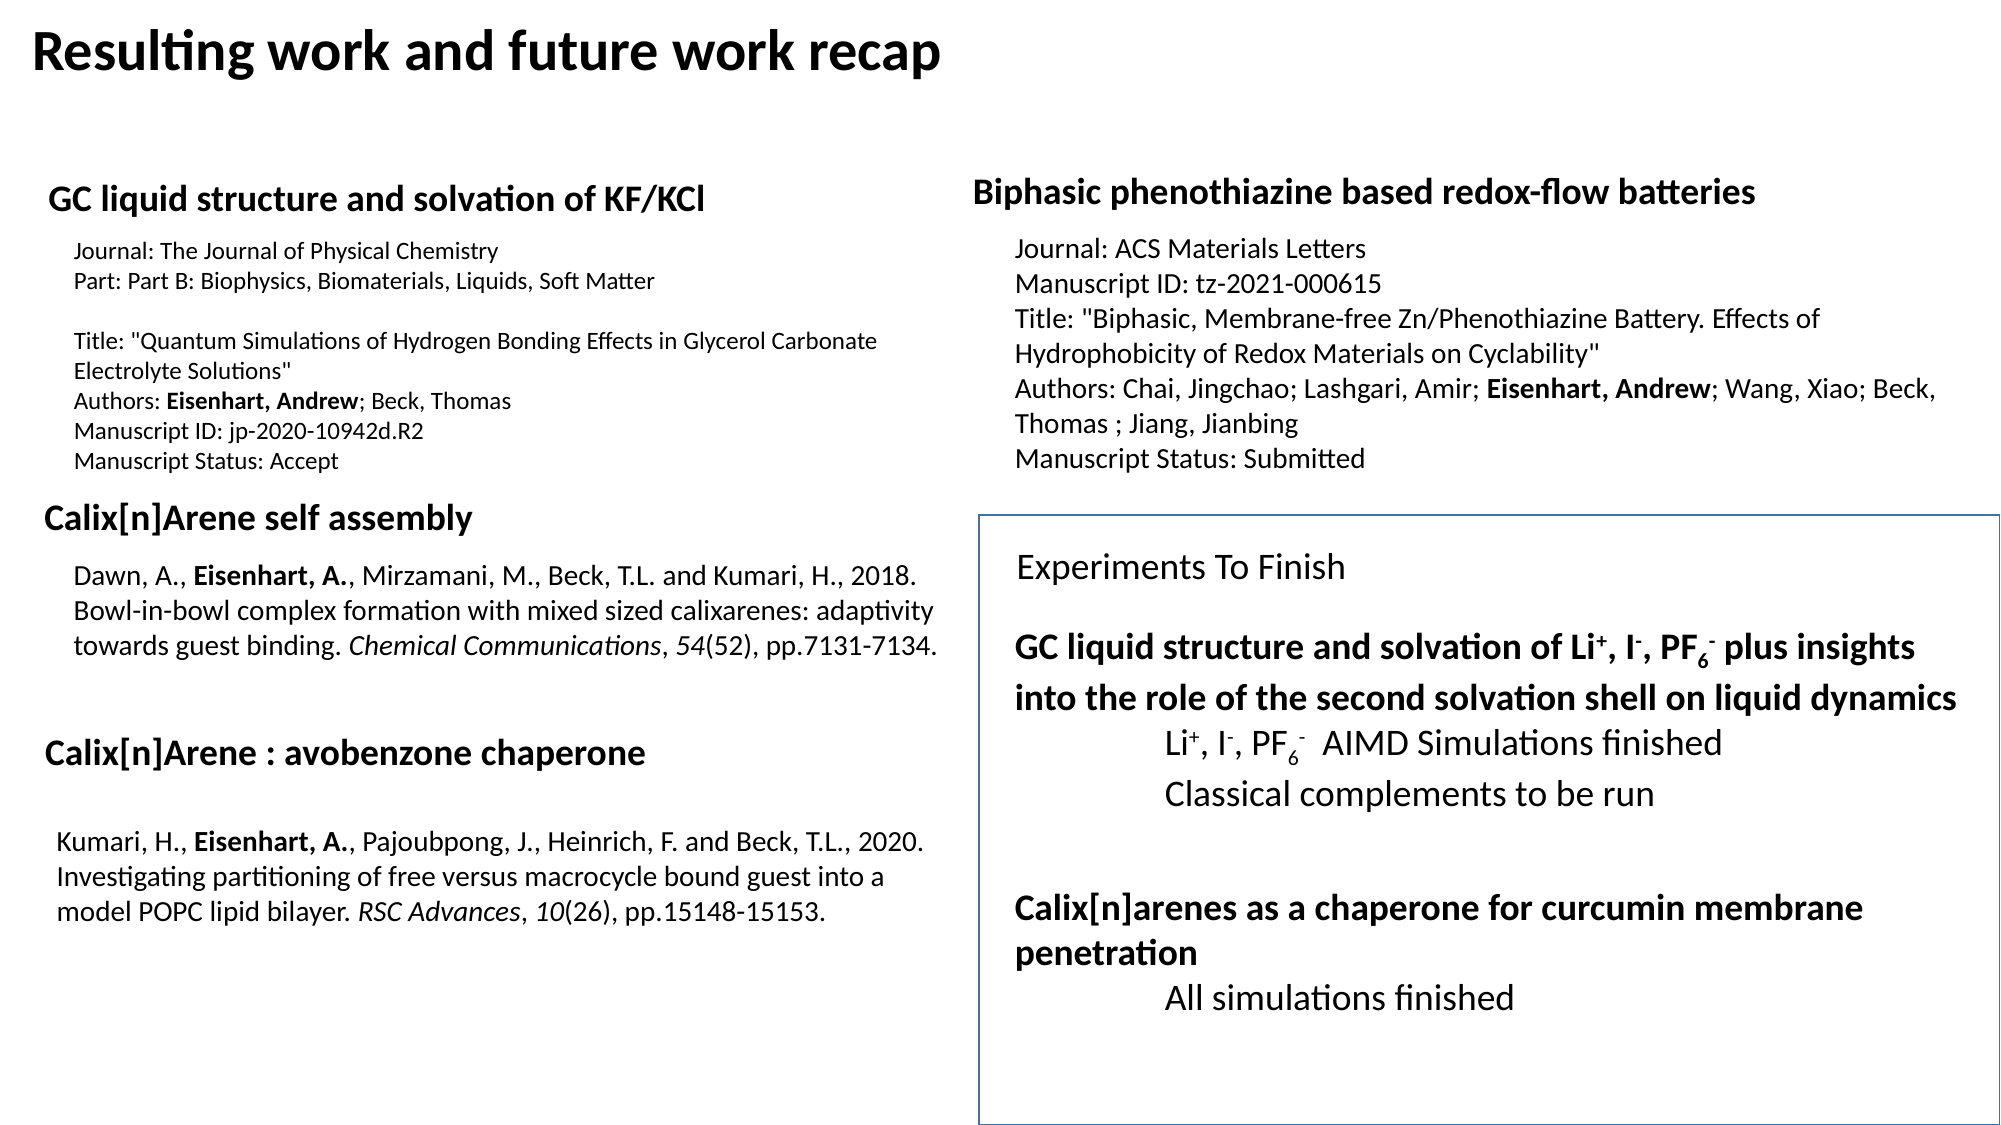

Resulting work and future work recap
Biphasic phenothiazine based redox-flow batteries
GC liquid structure and solvation of KF/KCl
Journal: ACS Materials Letters
Manuscript ID: tz-2021-000615
Title: "Biphasic, Membrane-free Zn/Phenothiazine Battery. Effects of Hydrophobicity of Redox Materials on Cyclability"
Authors: Chai, Jingchao; Lashgari, Amir; Eisenhart, Andrew; Wang, Xiao; Beck, Thomas ; Jiang, Jianbing
Manuscript Status: Submitted
Journal: The Journal of Physical Chemistry
Part: Part B: Biophysics, Biomaterials, Liquids, Soft Matter

Title: "Quantum Simulations of Hydrogen Bonding Effects in Glycerol Carbonate Electrolyte Solutions"
Authors: Eisenhart, Andrew; Beck, Thomas
Manuscript ID: jp-2020-10942d.R2
Manuscript Status: Accept
Calix[n]Arene self assembly

Experiments To Finish
Dawn, A., Eisenhart, A., Mirzamani, M., Beck, T.L. and Kumari, H., 2018. Bowl-in-bowl complex formation with mixed sized calixarenes: adaptivity towards guest binding. Chemical Communications, 54(52), pp.7131-7134.

GC liquid structure and solvation of Li+, I-, PF6- plus insights into the role of the second solvation shell on liquid dynamics
	Li+, I-, PF6-  AIMD Simulations finished
	Classical complements to be run

Calix[n]Arene : avobenzone chaperone
Kumari, H., Eisenhart, A., Pajoubpong, J., Heinrich, F. and Beck, T.L., 2020. Investigating partitioning of free versus macrocycle bound guest into a model POPC lipid bilayer. RSC Advances, 10(26), pp.15148-15153.
Calix[n]arenes as a chaperone for curcumin membrane penetration
	All simulations finished